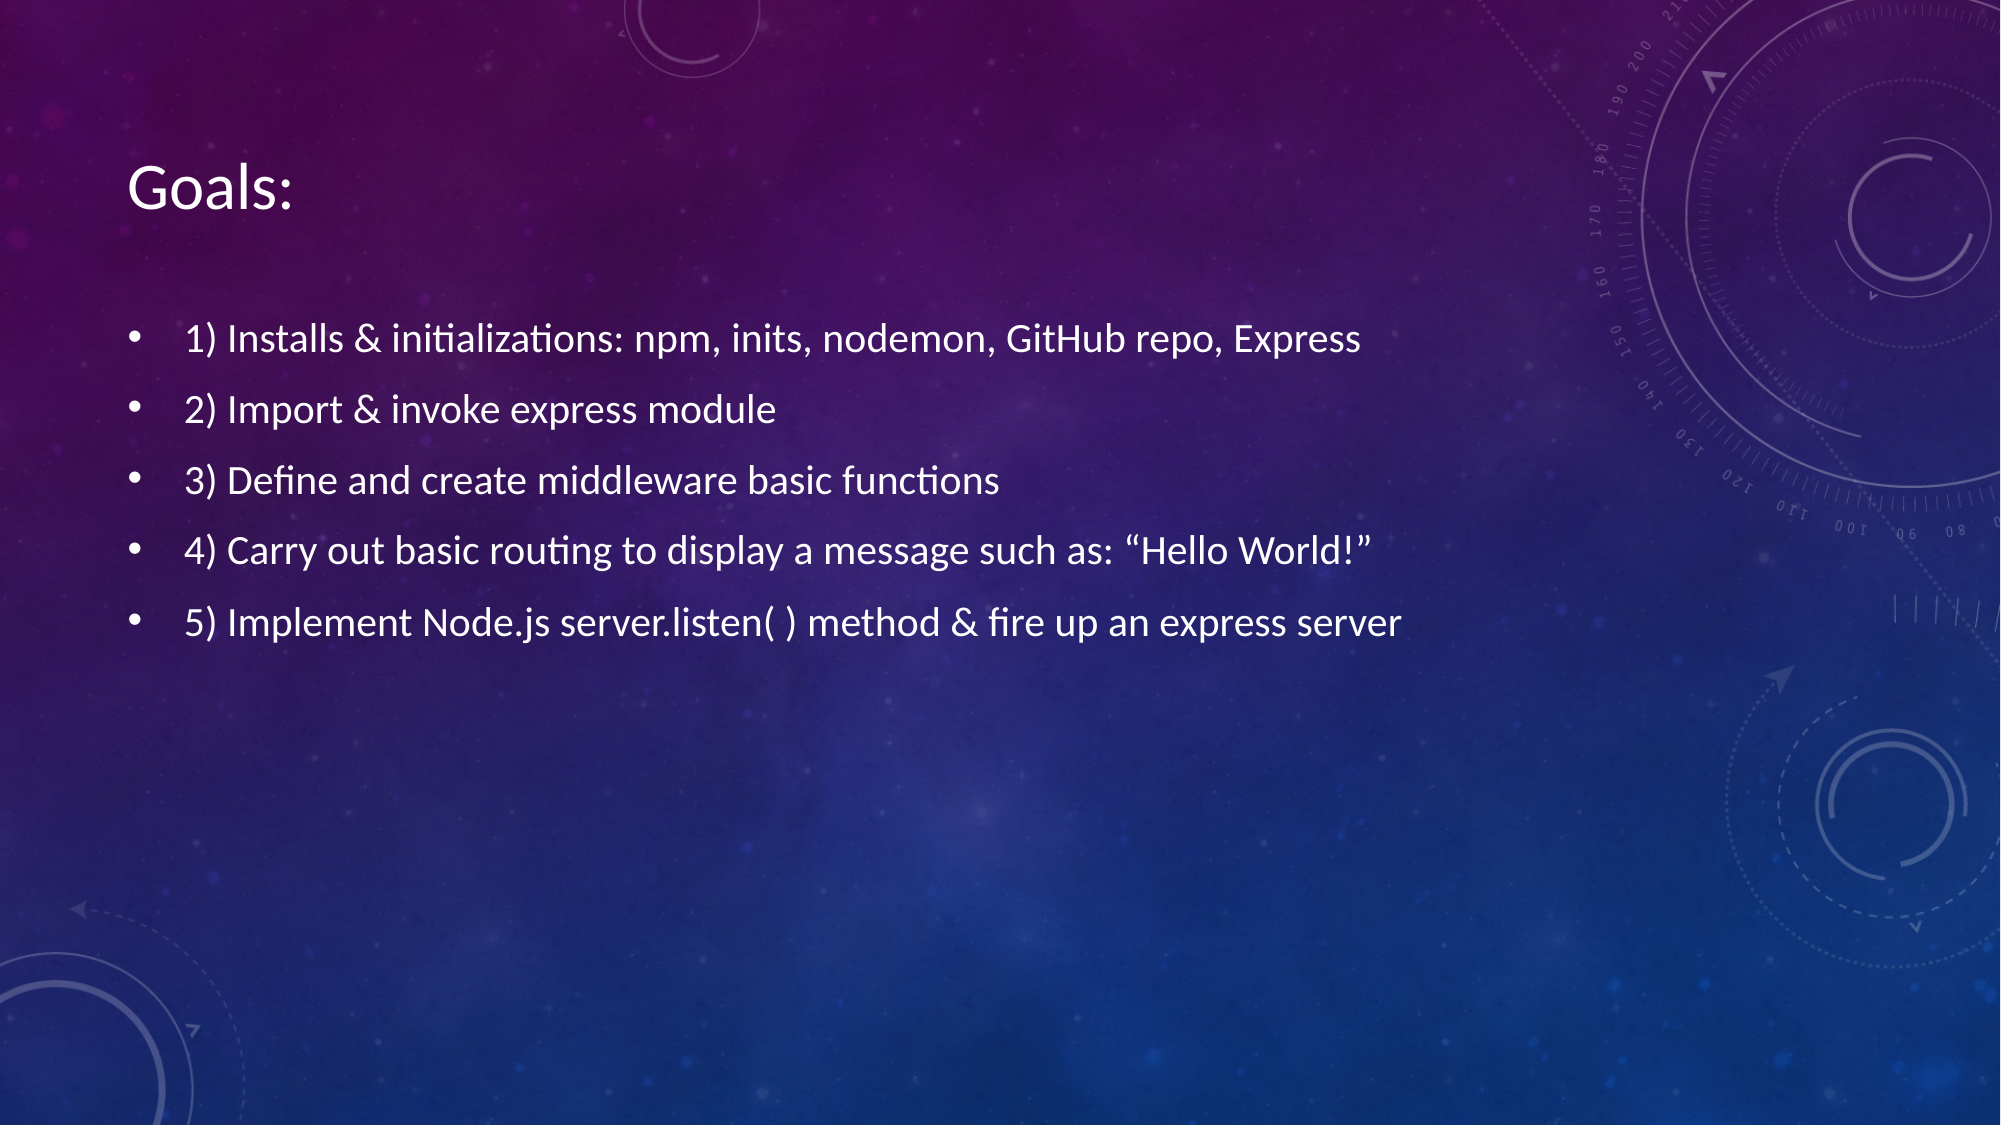

# Goals:
1) Installs & initializations: npm, inits, nodemon, GitHub repo, Express
2) Import & invoke express module
3) Define and create middleware basic functions
4) Carry out basic routing to display a message such as: “Hello World!”
5) Implement Node.js server.listen( ) method & fire up an express server